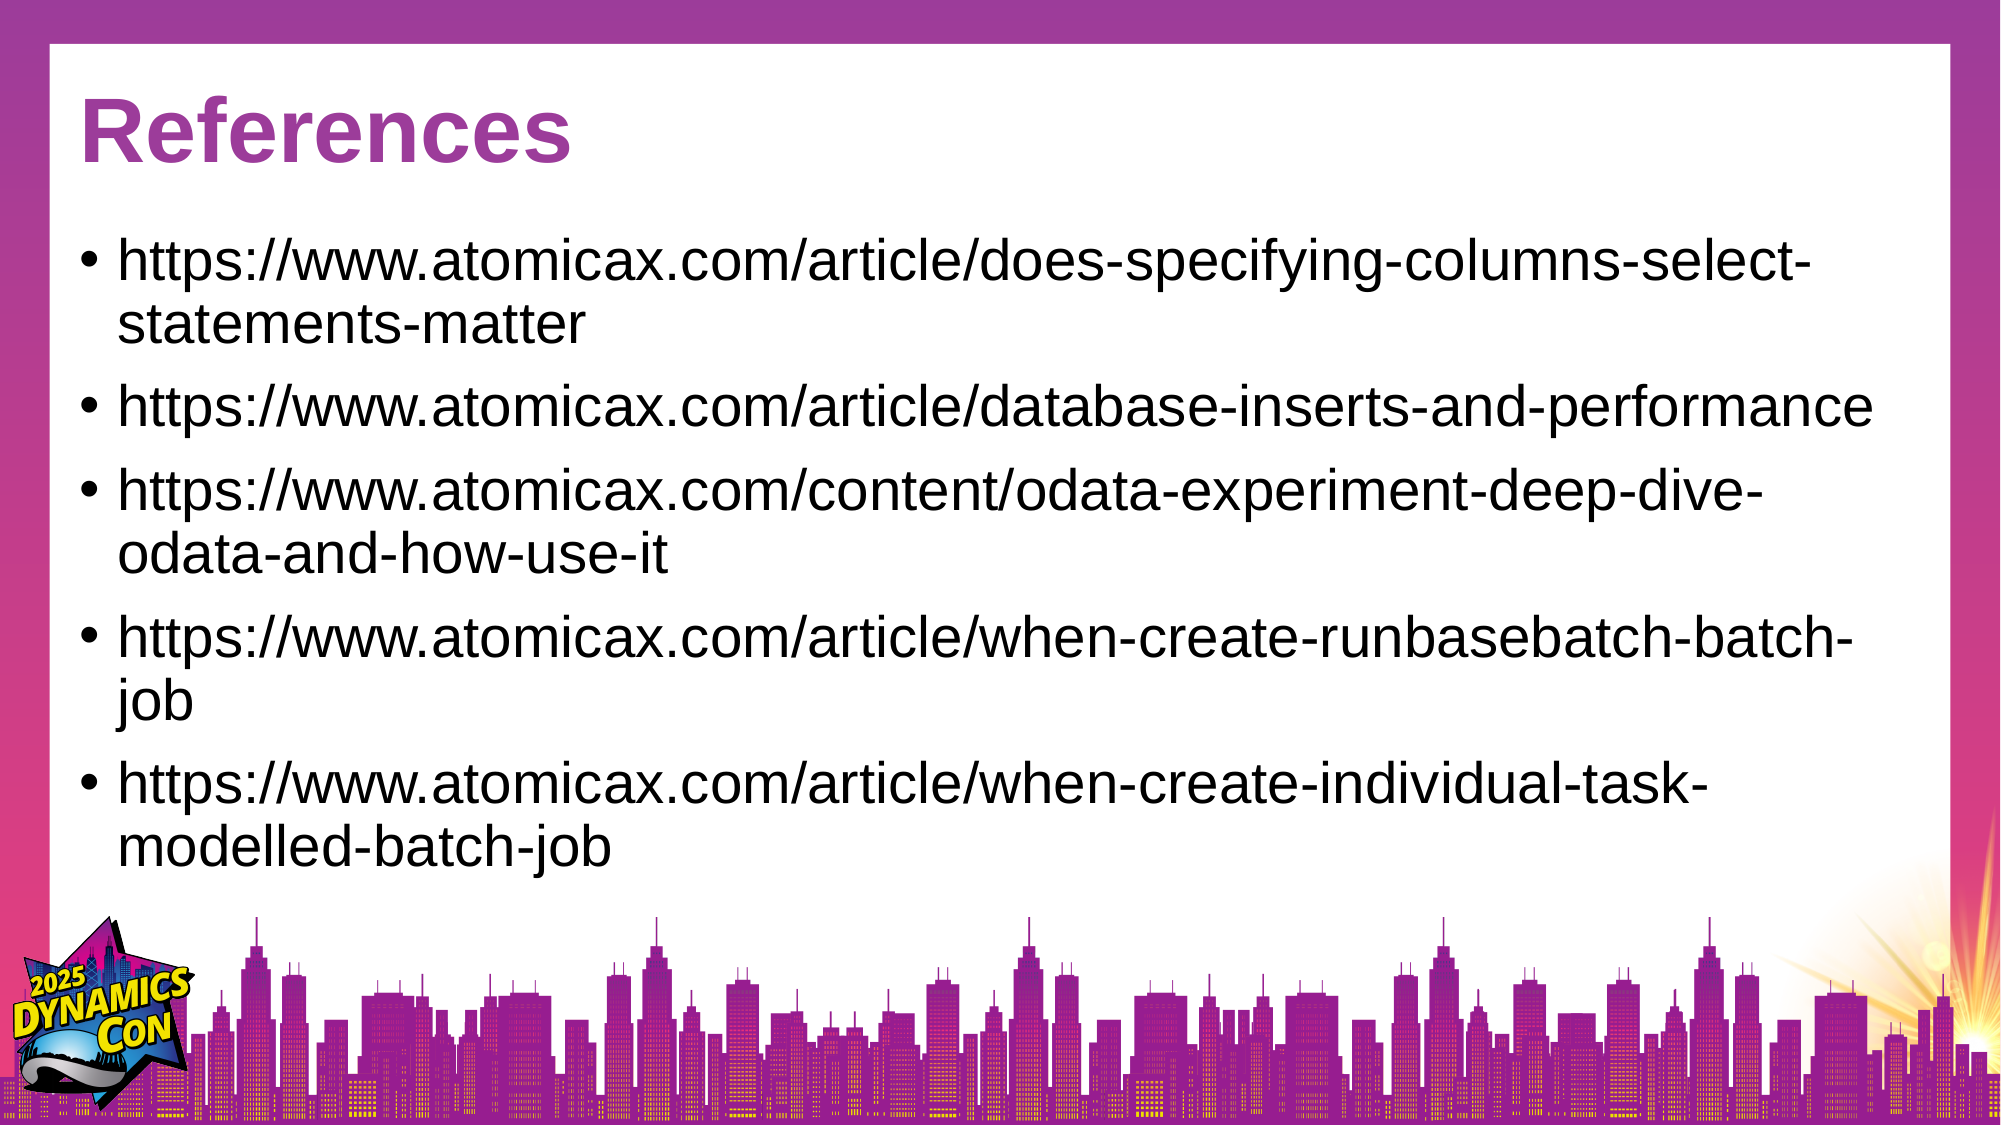

# References
https://www.atomicax.com/article/does-specifying-columns-select-statements-matter
https://www.atomicax.com/article/database-inserts-and-performance
https://www.atomicax.com/content/odata-experiment-deep-dive-odata-and-how-use-it
https://www.atomicax.com/article/when-create-runbasebatch-batch-job
https://www.atomicax.com/article/when-create-individual-task-modelled-batch-job